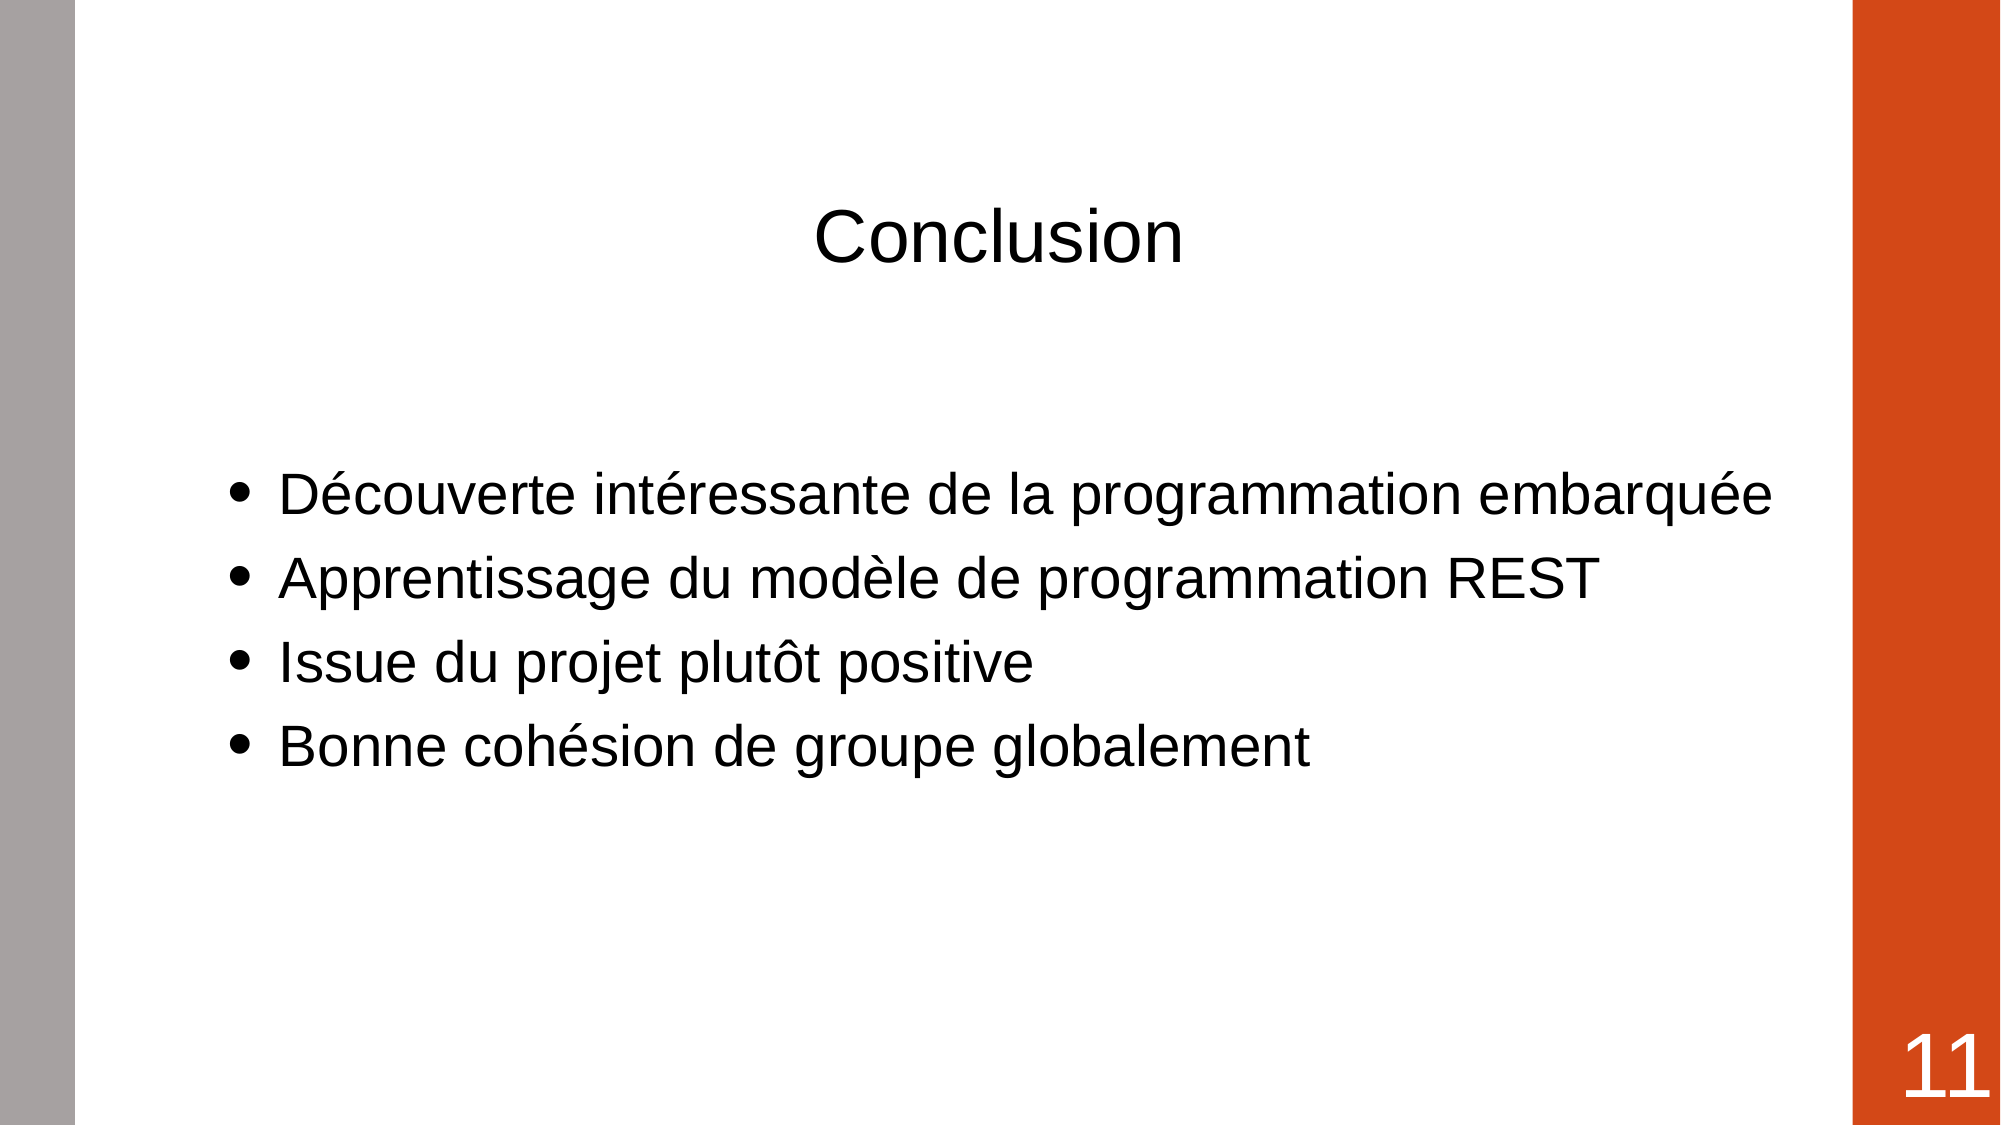

Conclusion
 Découverte intéressante de la programmation embarquée
 Apprentissage du modèle de programmation REST
 Issue du projet plutôt positive
 Bonne cohésion de groupe globalement
11
11